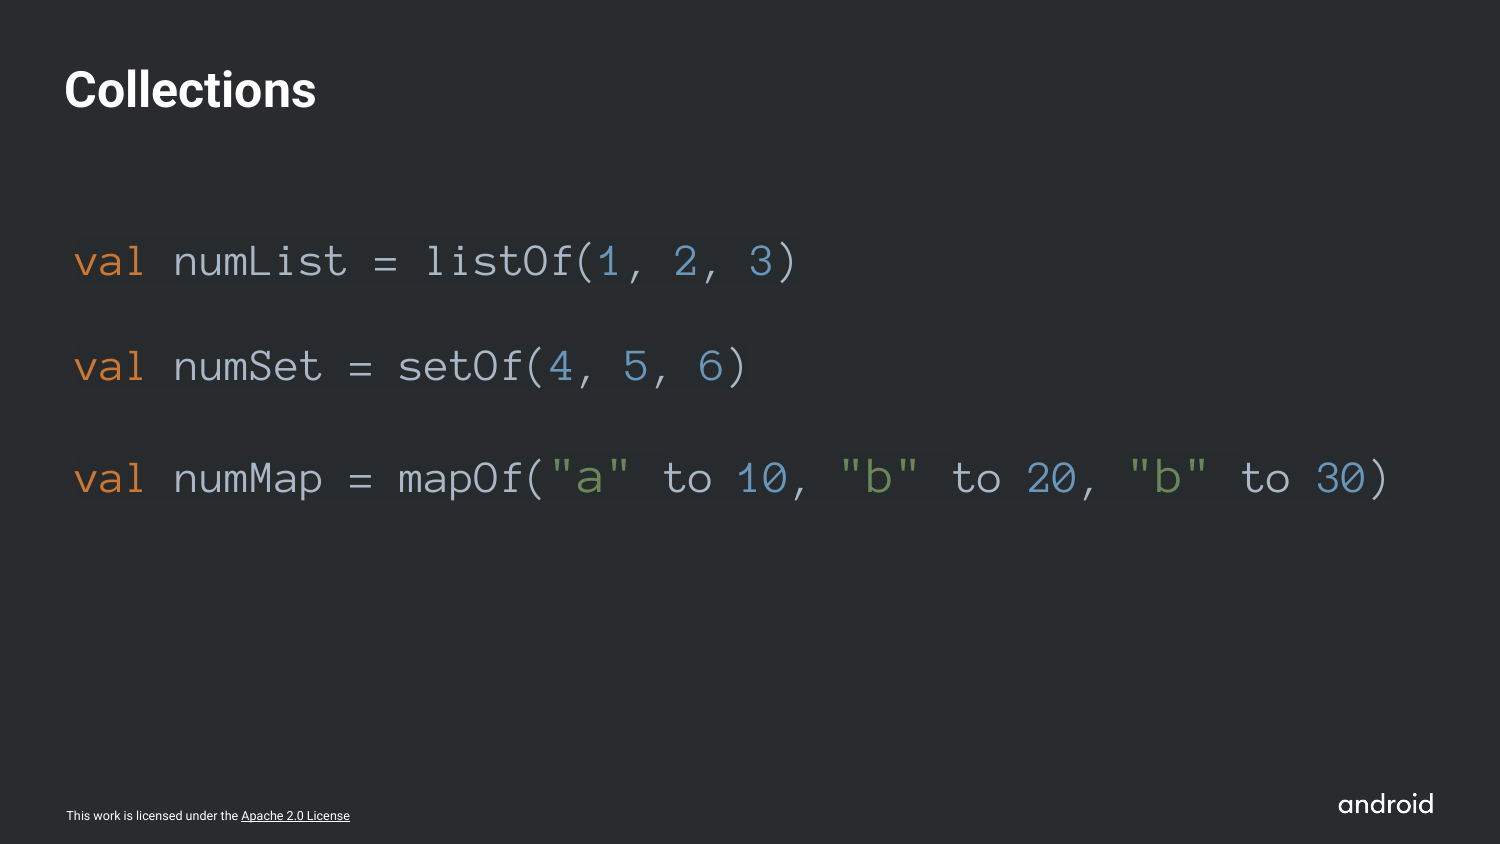

Collections
| val numList = listOf(1, 2, 3) val numSet = setOf(4, 5, 6) val numMap = mapOf("a" to 10, "b" to 20, "b" to 30) |
| --- |